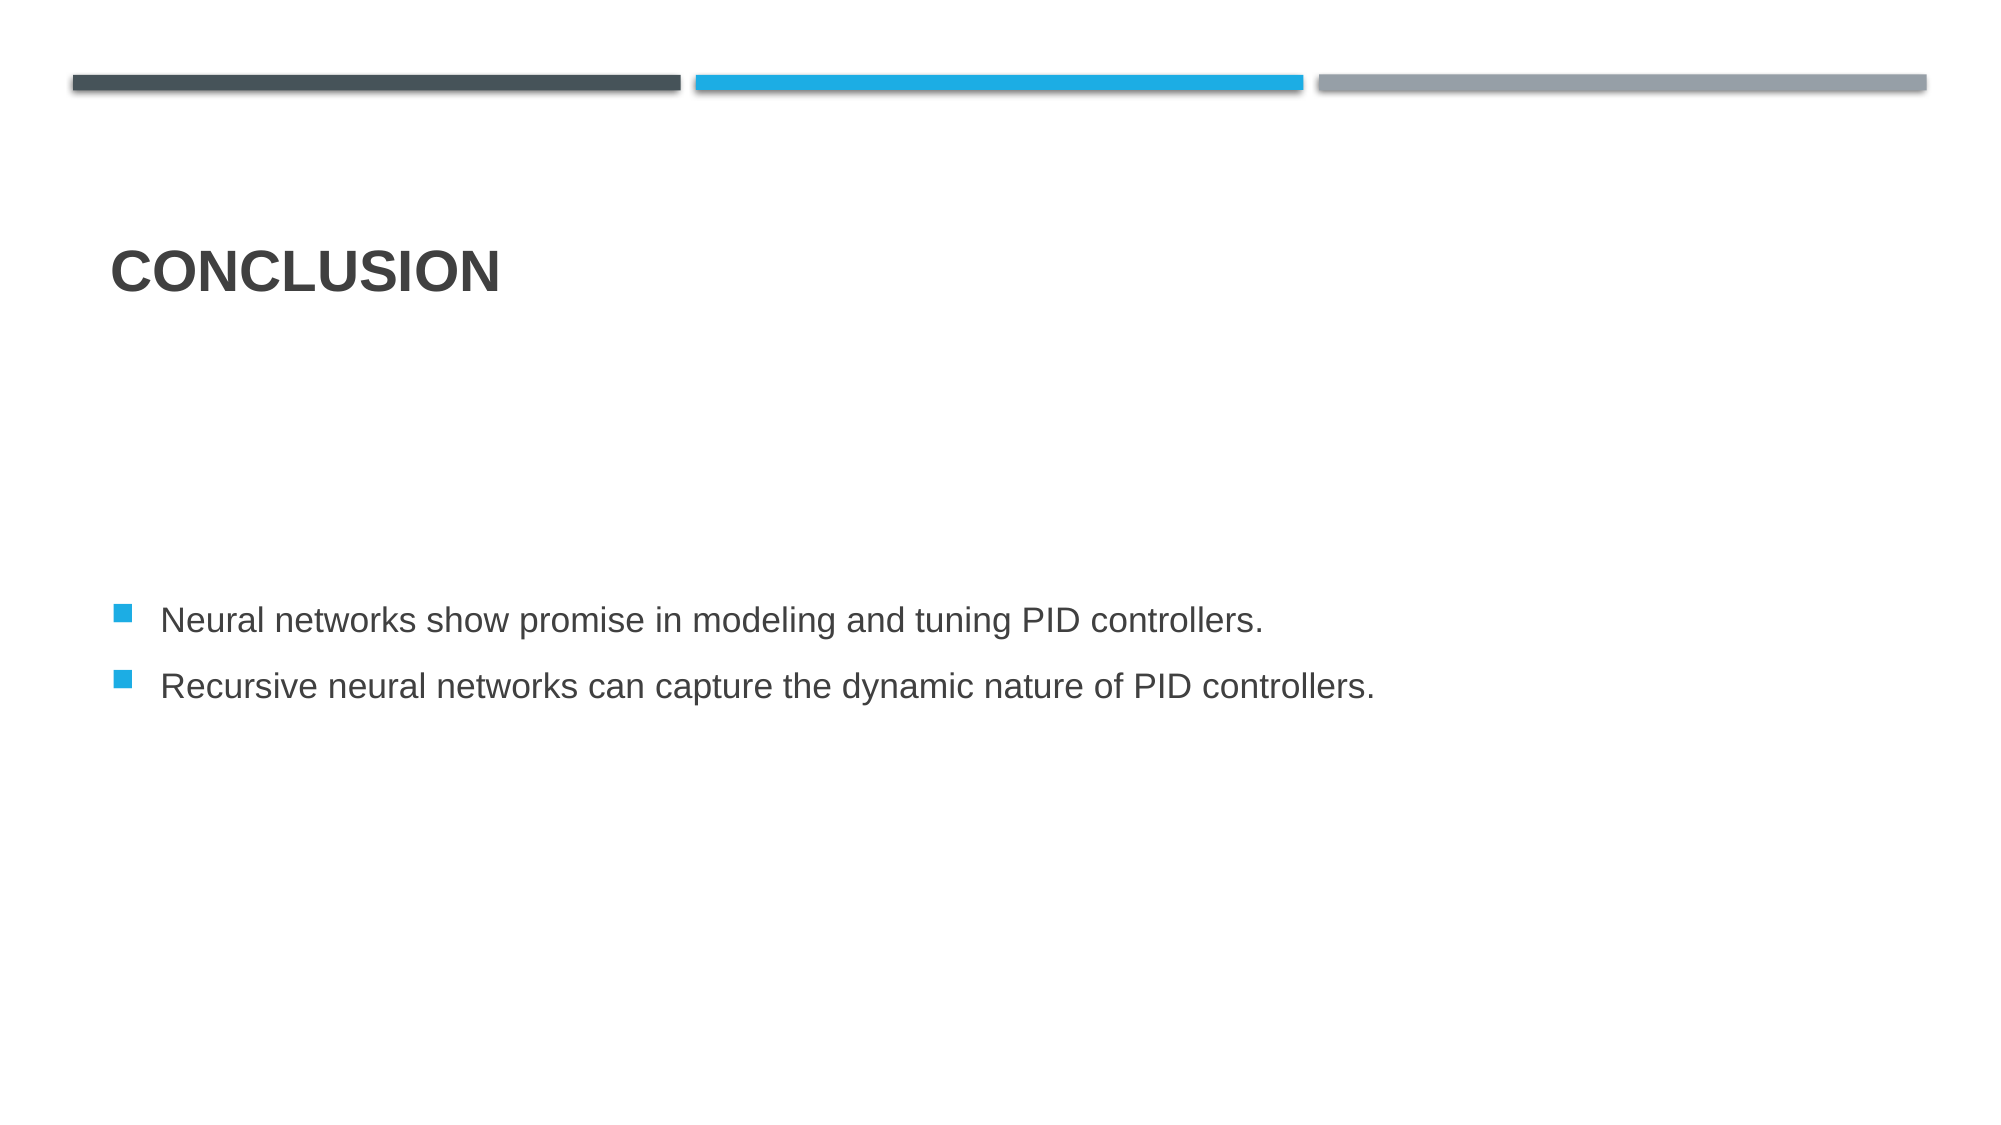

# Conclusion
Neural networks show promise in modeling and tuning PID controllers.
Recursive neural networks can capture the dynamic nature of PID controllers.